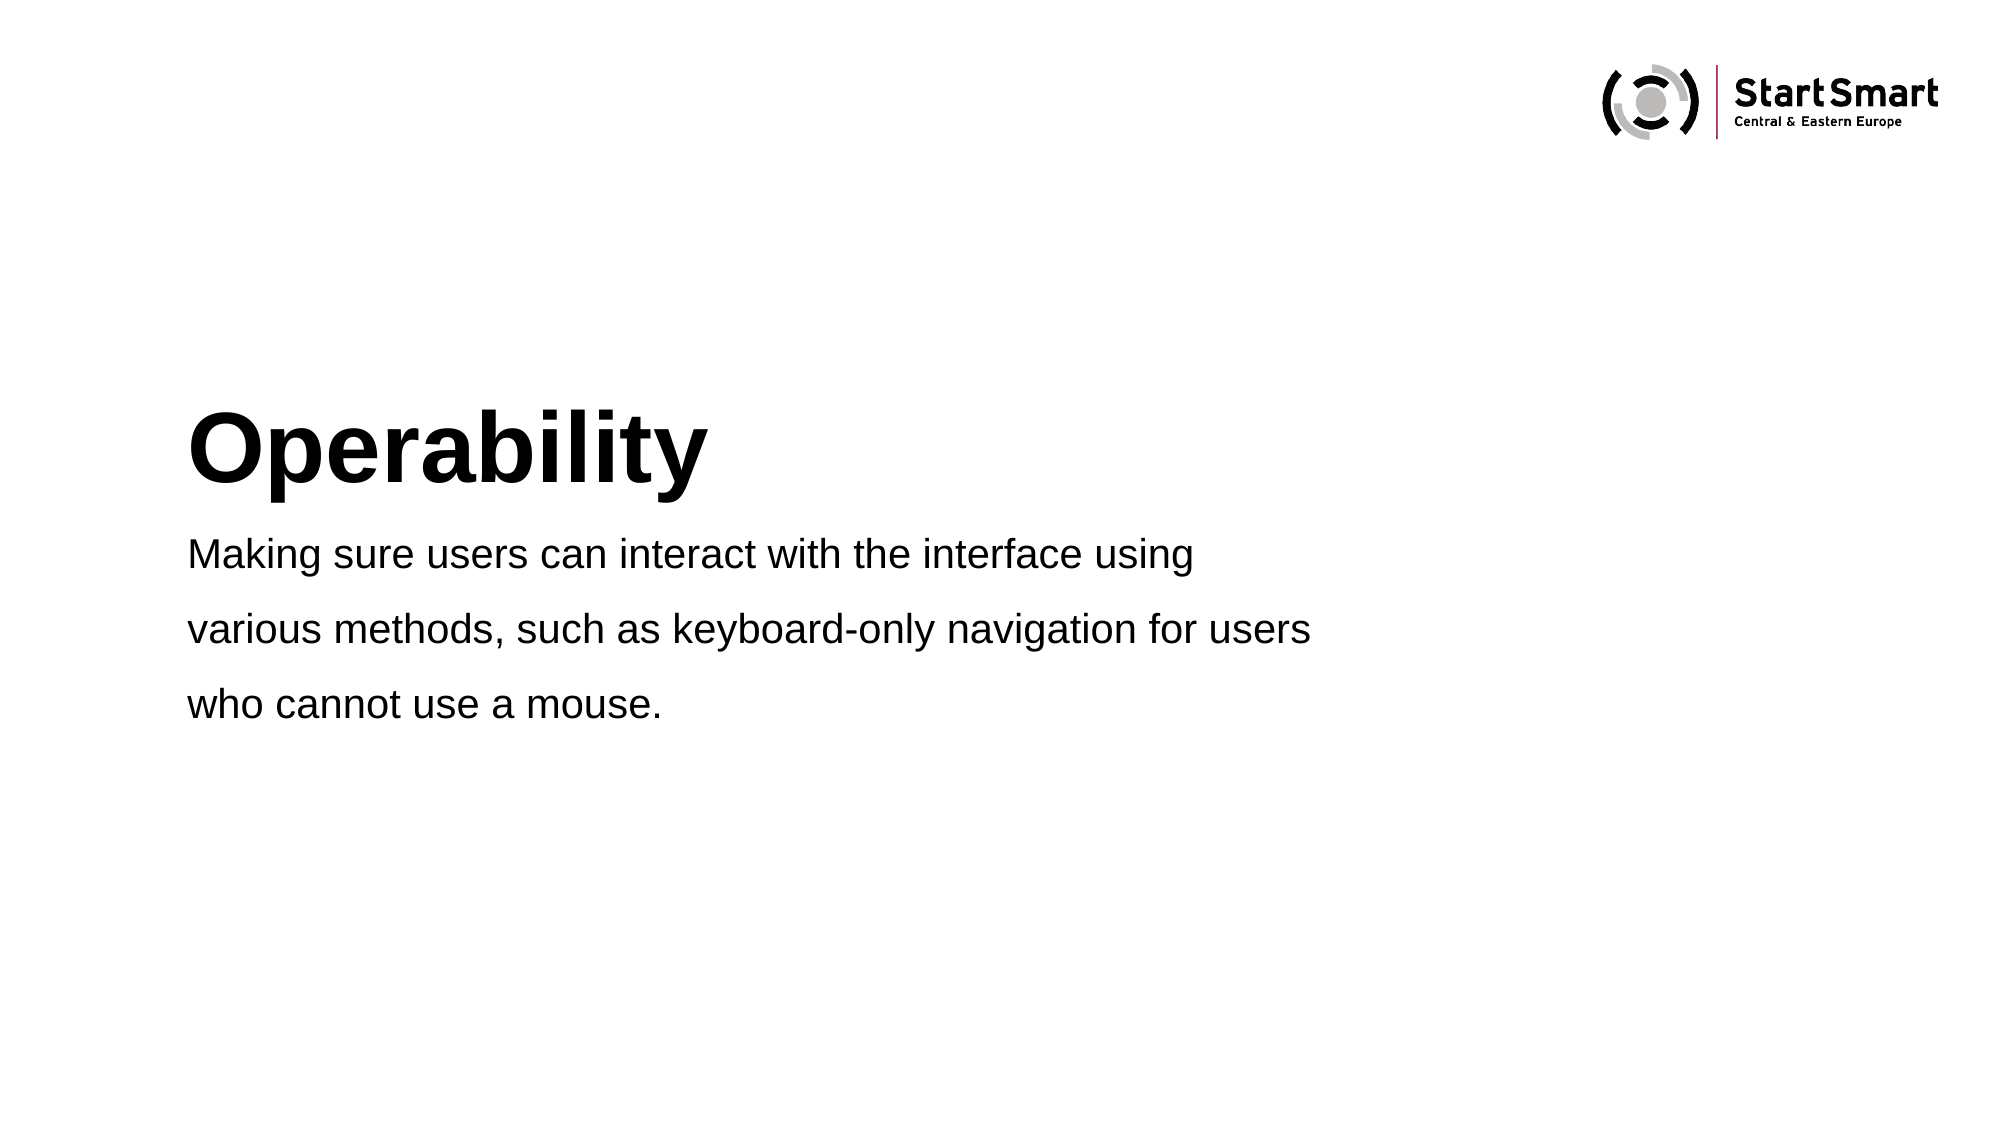

Operability
Making sure users can interact with the interface using various methods, such as keyboard-only navigation for users who cannot use a mouse.